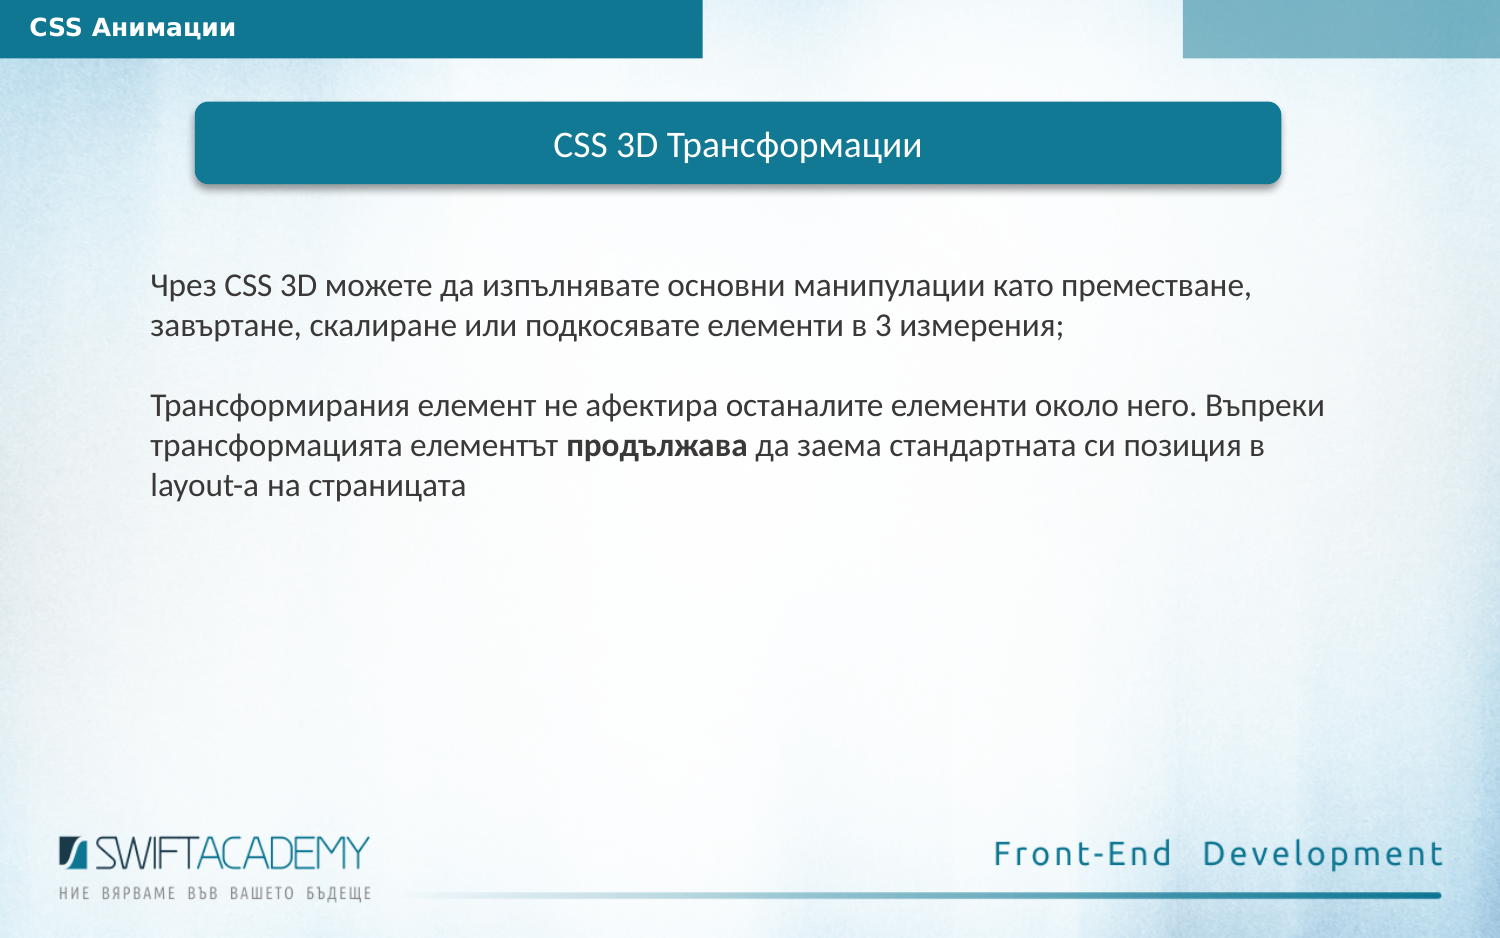

CSS Анимации
CSS 3D Трансформации
Чрез CSS 3D можете да изпълнявате основни манипулации като преместване, завъртане, скалиране или подкосявате елементи в 3 измерения;

Трансформирания елемент не афектира останалите елементи около него. Въпреки трансформацията елементът продължава да заема стандартната си позиция в layout-a на страницата